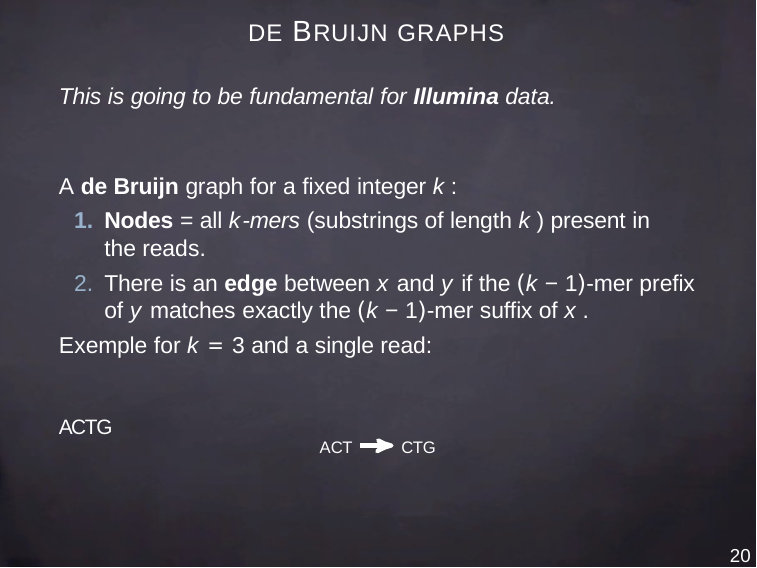

# DE BRUIJN GRAPHS
This is going to be fundamental for Illumina data.

A de Bruijn graph for a fixed integer k :
Nodes = all k-mers (substrings of length k ) present in the reads.
There is an edge between x and y if the (k − 1)-mer prefix of y matches exactly the (k − 1)-mer suffix of x .
Exemple for k = 3 and a single read:

ACTG
ACT
CTG

20